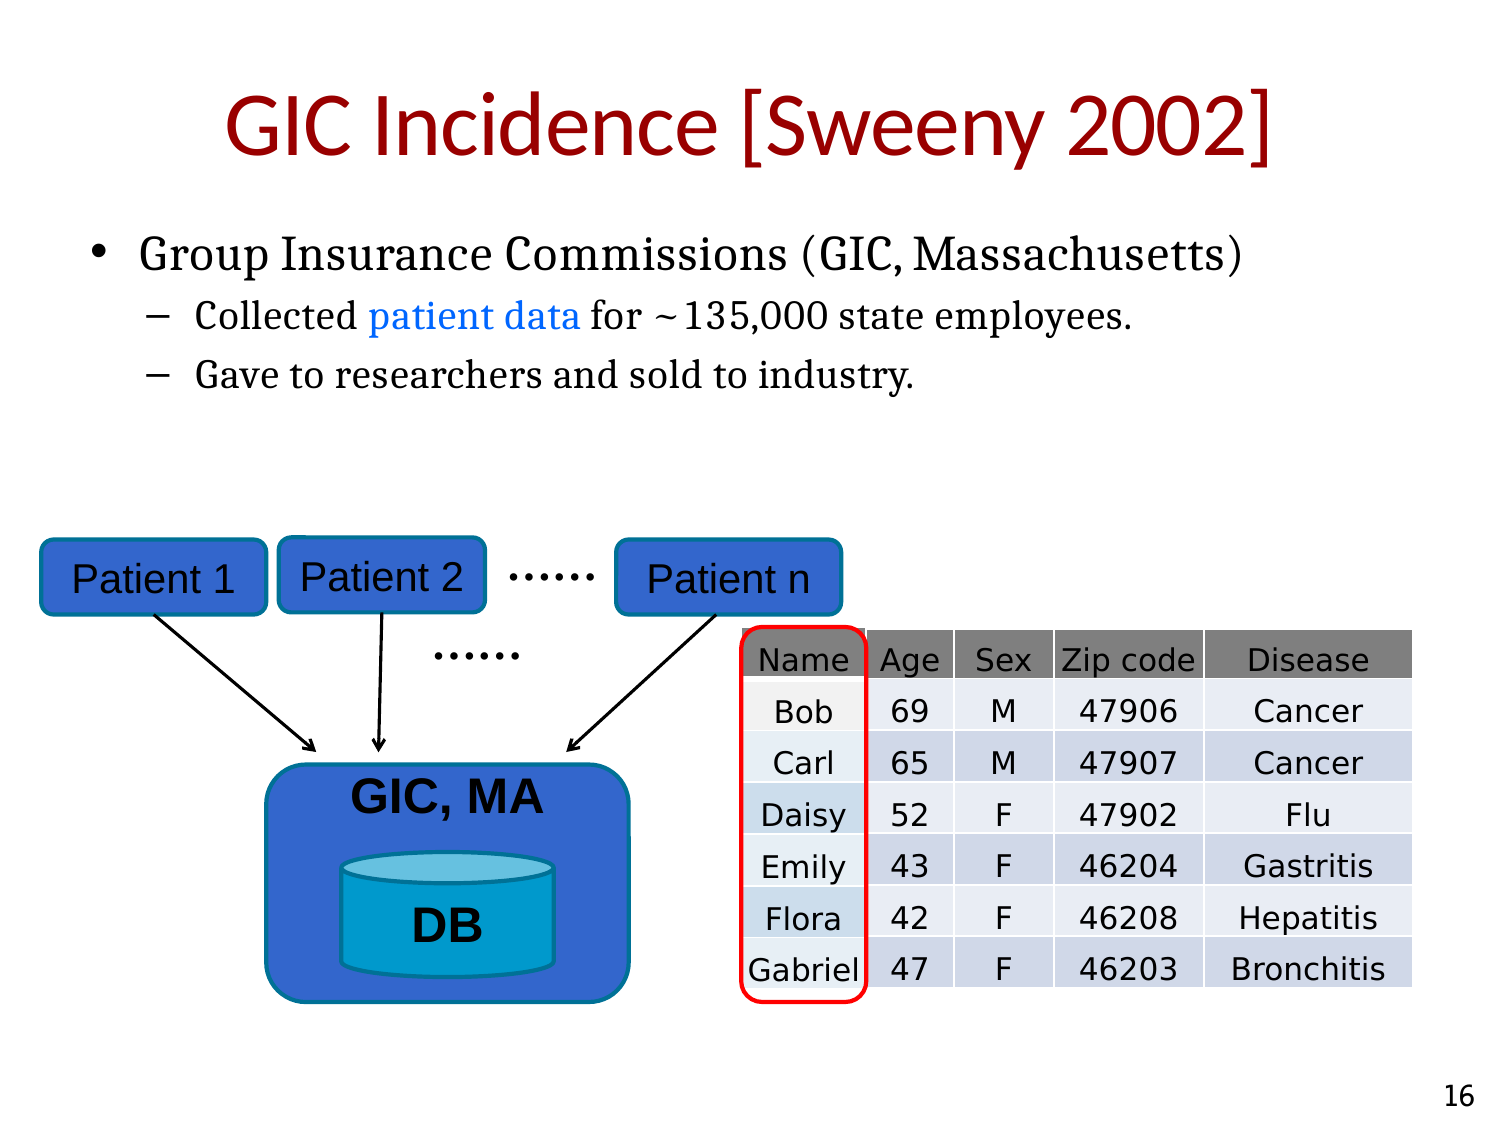

# GIC Incidence [Sweeny 2002]
Group Insurance Commissions (GIC, Massachusetts)
Collected patient data for ~135,000 state employees.
Gave to researchers and sold to industry.
……
Patient 2
Patient 1
Patient n
……
| Name |
| --- |
| Bob |
| Carl |
| Daisy |
| Emily |
| Flora |
| Gabriel |

| Age | Sex | Zip code | Disease |
| --- | --- | --- | --- |
| 69 | M | 47906 | Cancer |
| 65 | M | 47907 | Cancer |
| 52 | F | 47902 | Flu |
| 43 | F | 46204 | Gastritis |
| 42 | F | 46208 | Hepatitis |
| 47 | F | 46203 | Bronchitis |

GIC, MA

DB
16